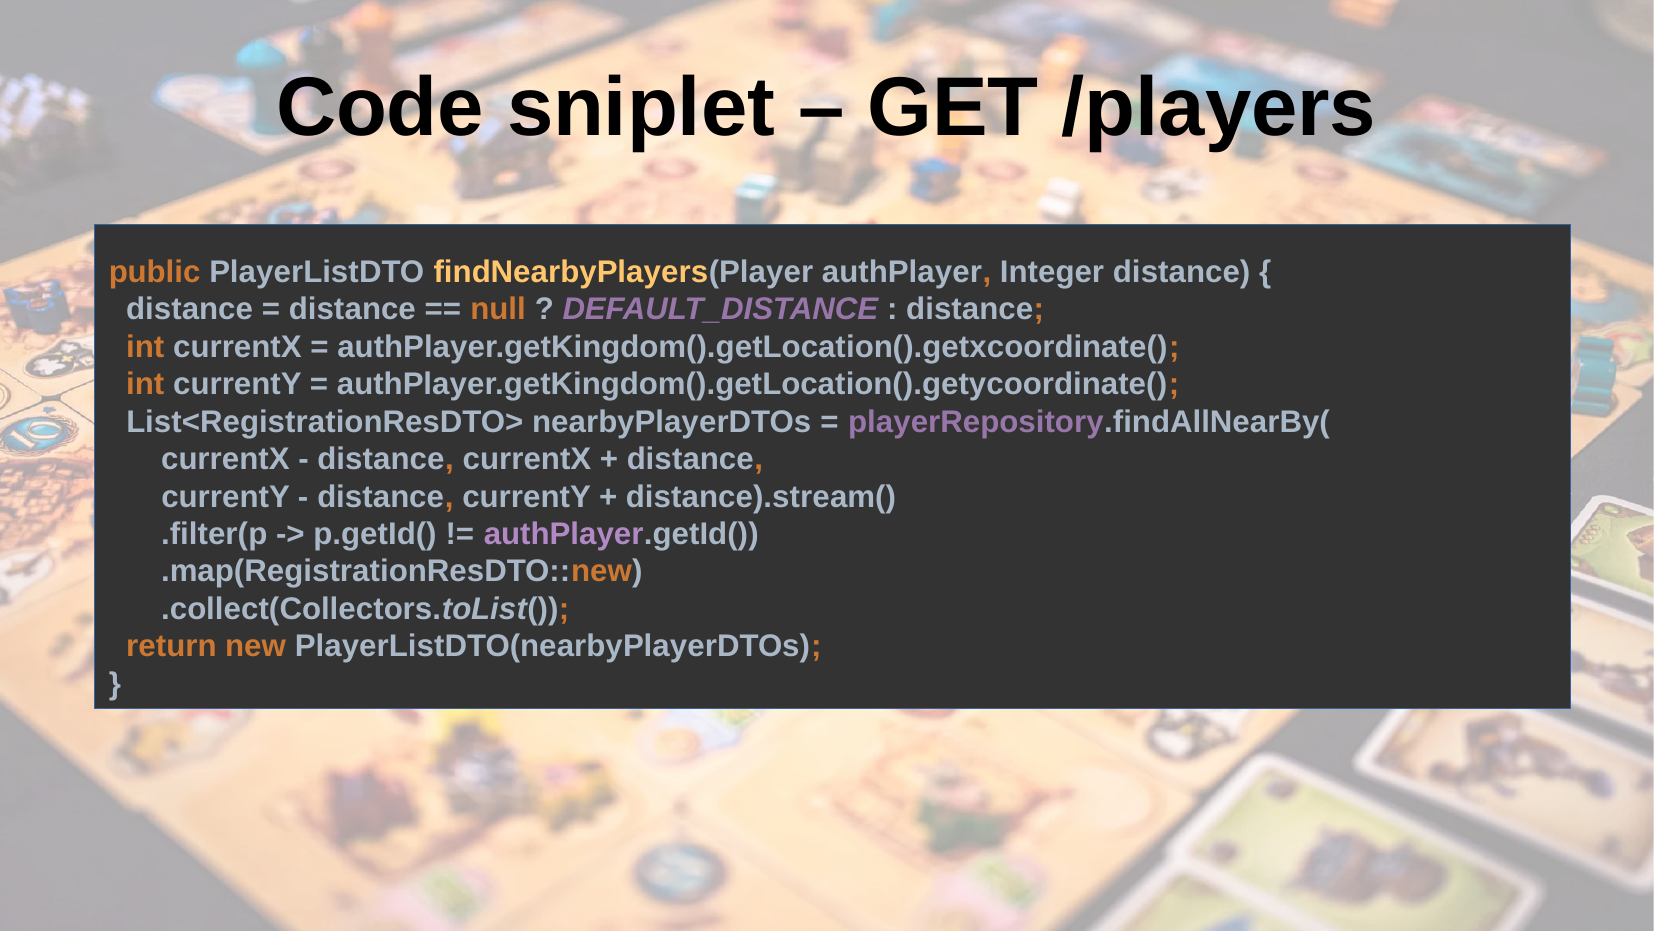

Code sniplet – GET /players

public PlayerListDTO findNearbyPlayers(Player authPlayer, Integer distance) {
  distance = distance == null ? DEFAULT_DISTANCE : distance;
  int currentX = authPlayer.getKingdom().getLocation().getxcoordinate();
  int currentY = authPlayer.getKingdom().getLocation().getycoordinate();
  List<RegistrationResDTO> nearbyPlayerDTOs = playerRepository.findAllNearBy(
      currentX - distance, currentX + distance,
      currentY - distance, currentY + distance).stream()
      .filter(p -> p.getId() != authPlayer.getId())
      .map(RegistrationResDTO::new)
      .collect(Collectors.toList());
  return new PlayerListDTO(nearbyPlayerDTOs);
}